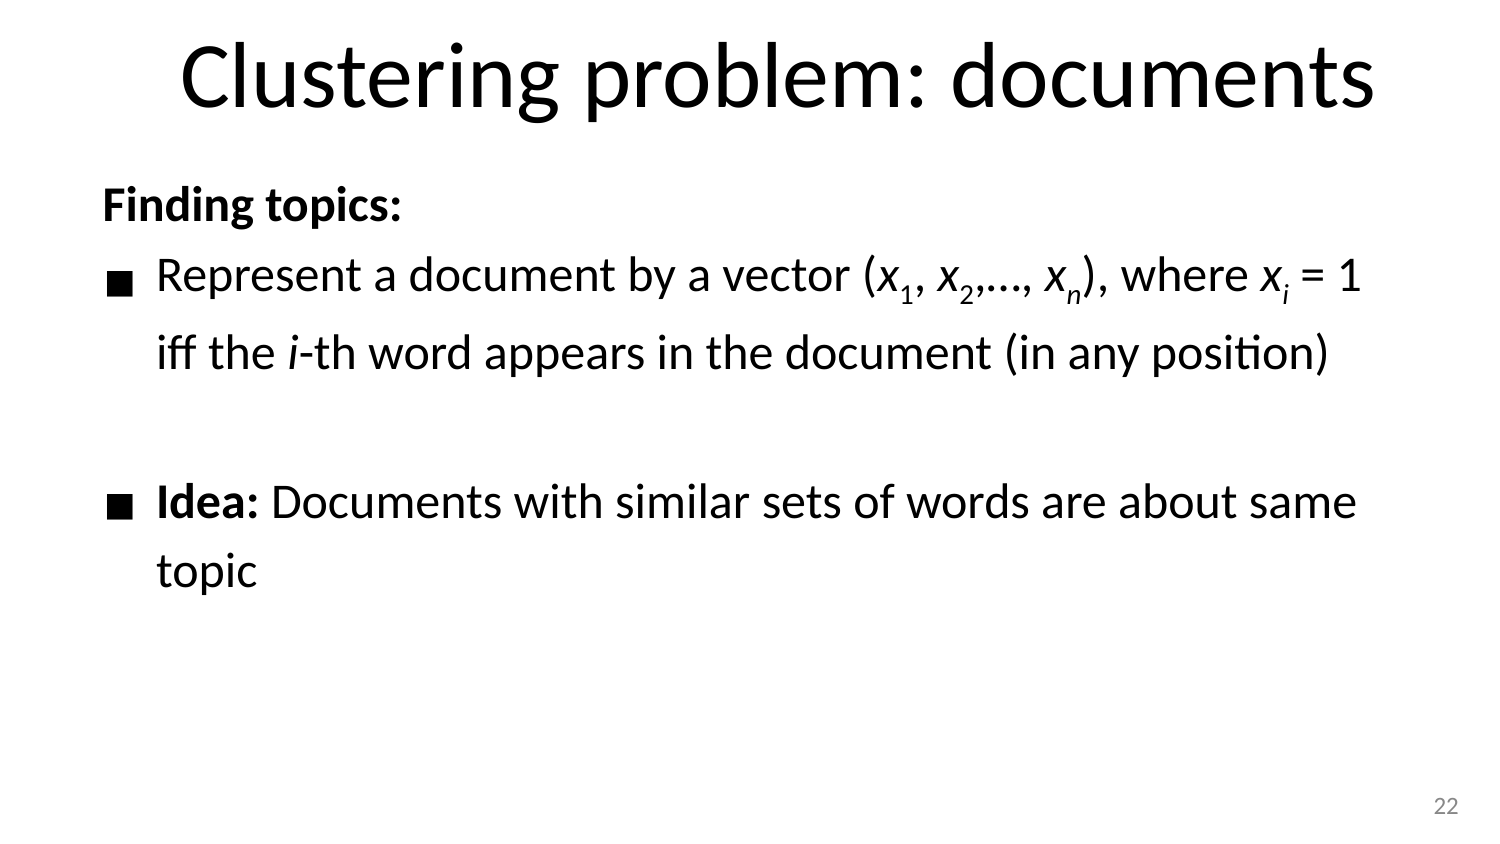

# Clustering problem: documents
Finding topics:
Represent a document by a vector (x1, x2,…, xn), where xi = 1 iff the i-th word appears in the document (in any position)

Idea: Documents with similar sets of words are about same topic
22